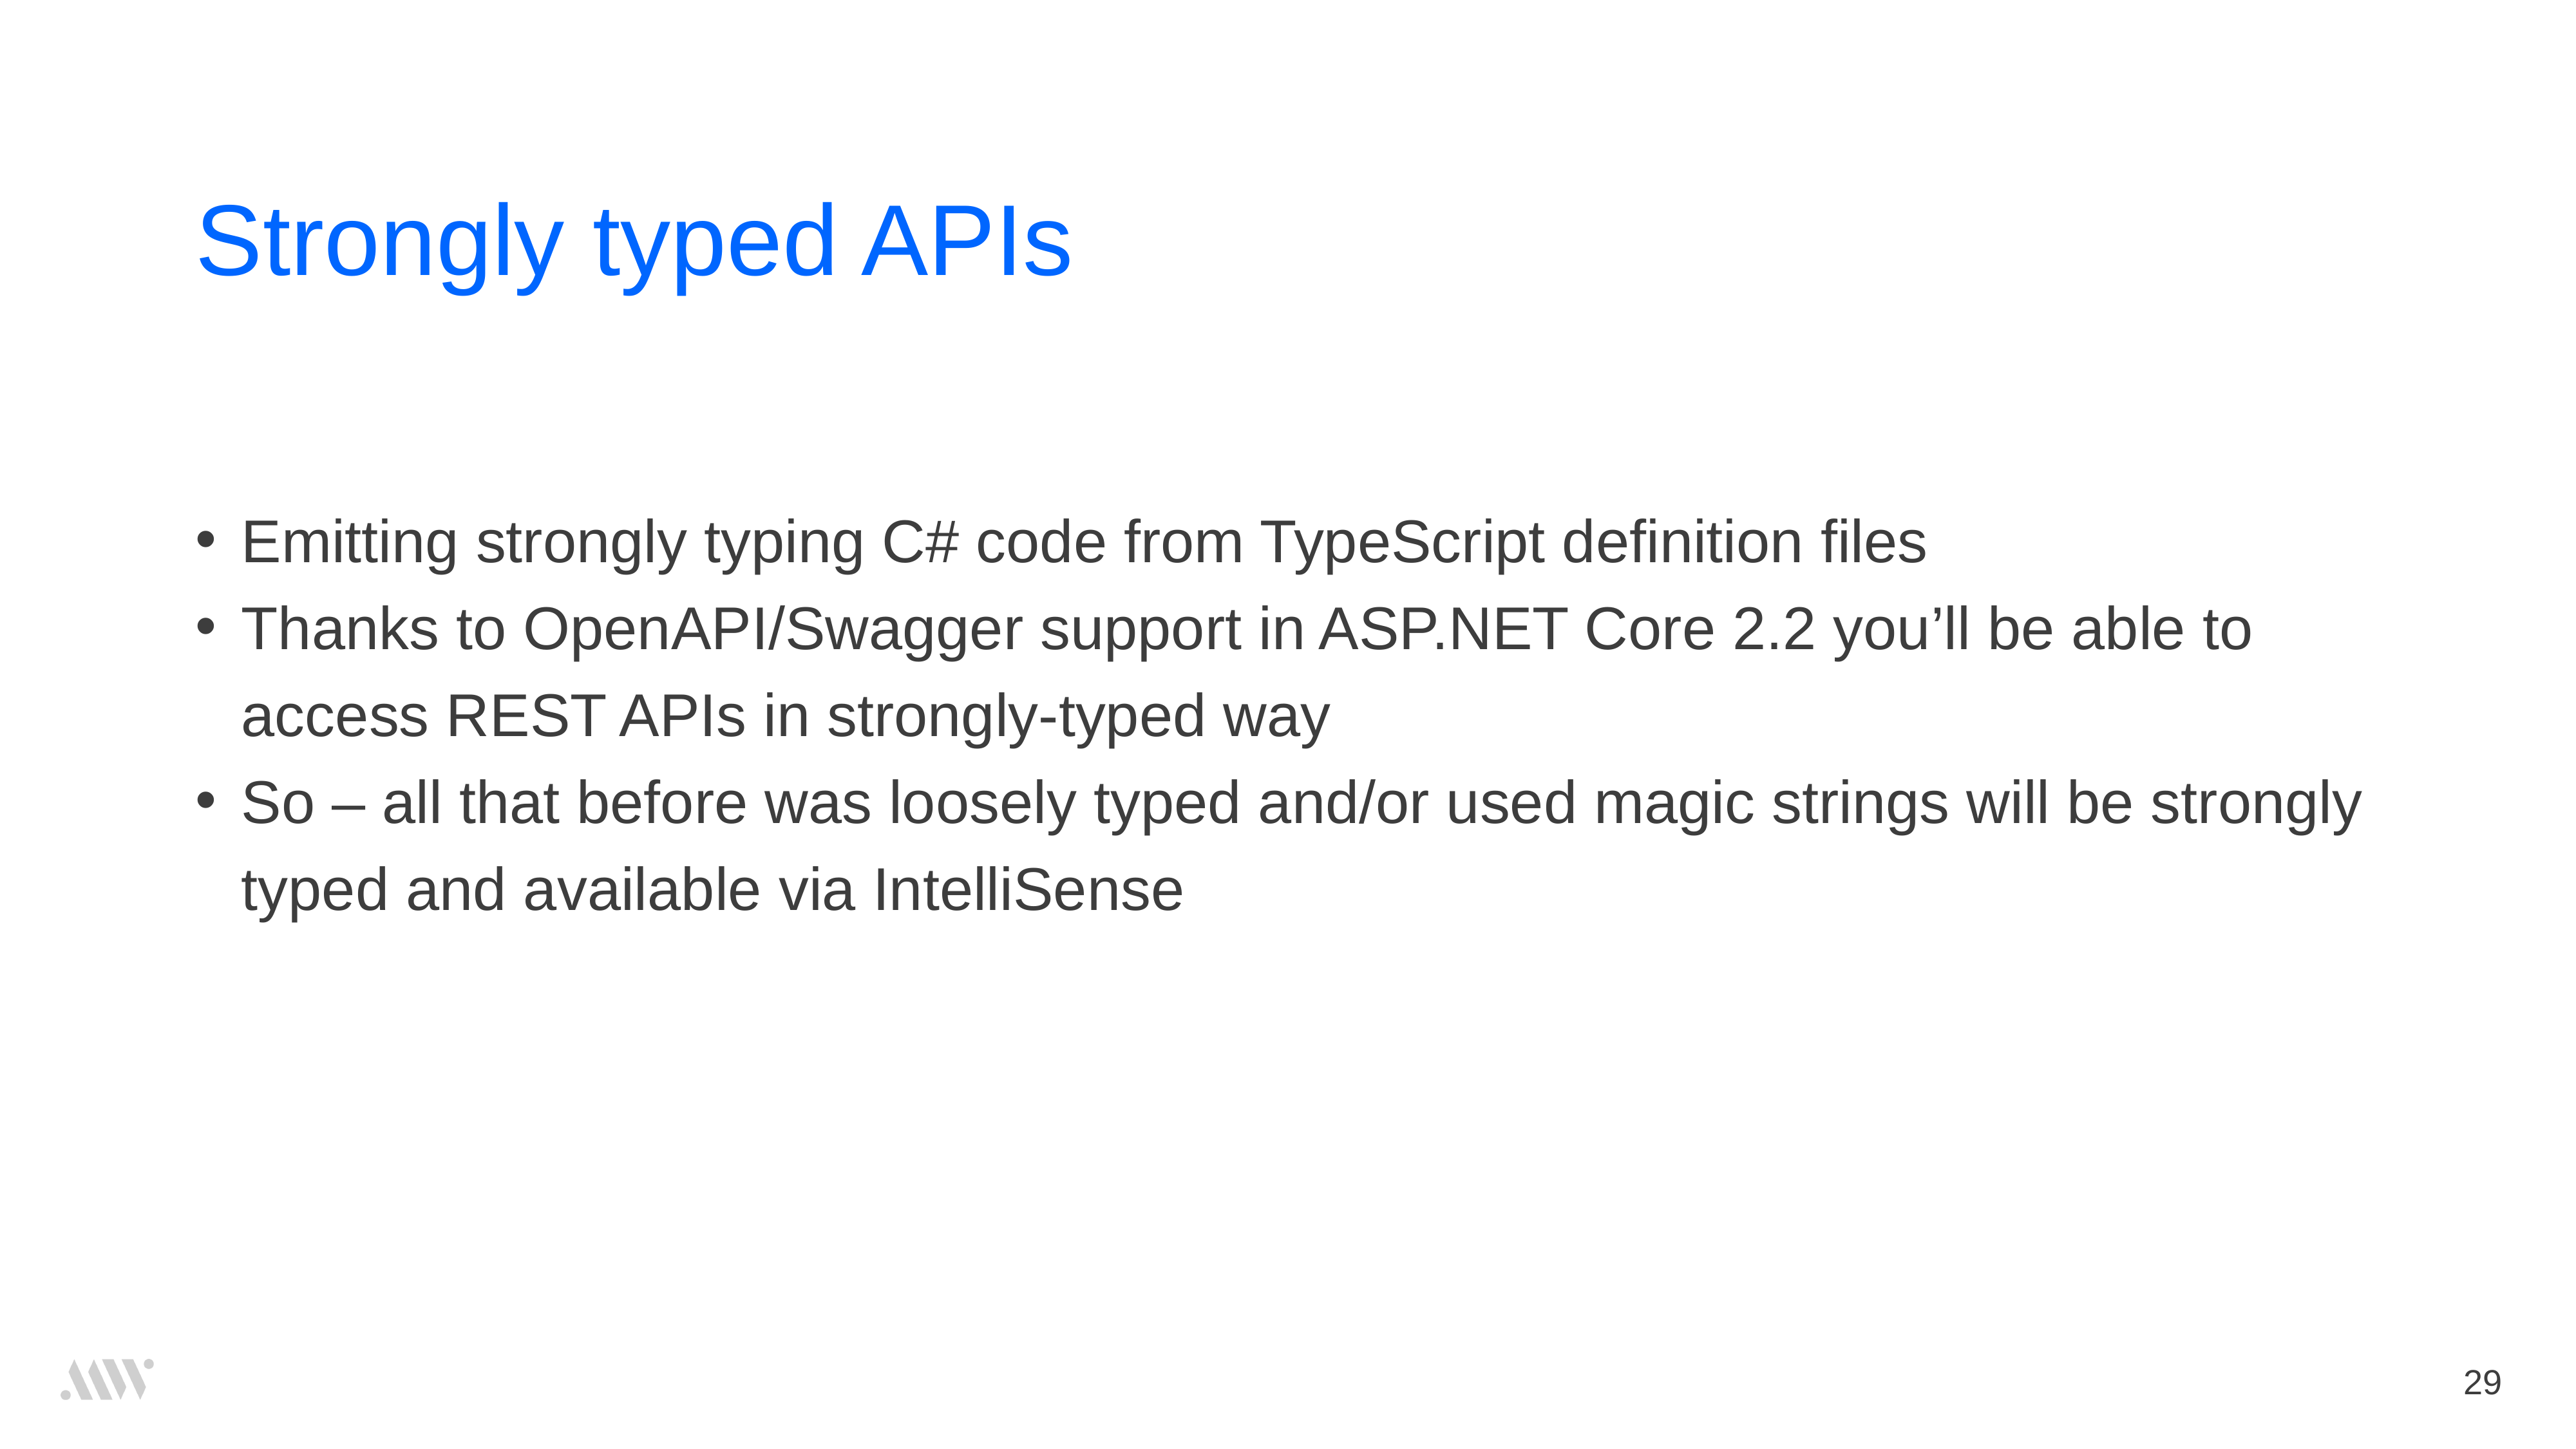

# Strongly typed APIs

Emitting strongly typing C# code from TypeScript definition files
Thanks to OpenAPI/Swagger support in ASP.NET Core 2.2 you’ll be able to access REST APIs in strongly-typed way
So – all that before was loosely typed and/or used magic strings will be strongly typed and available via IntelliSense
29